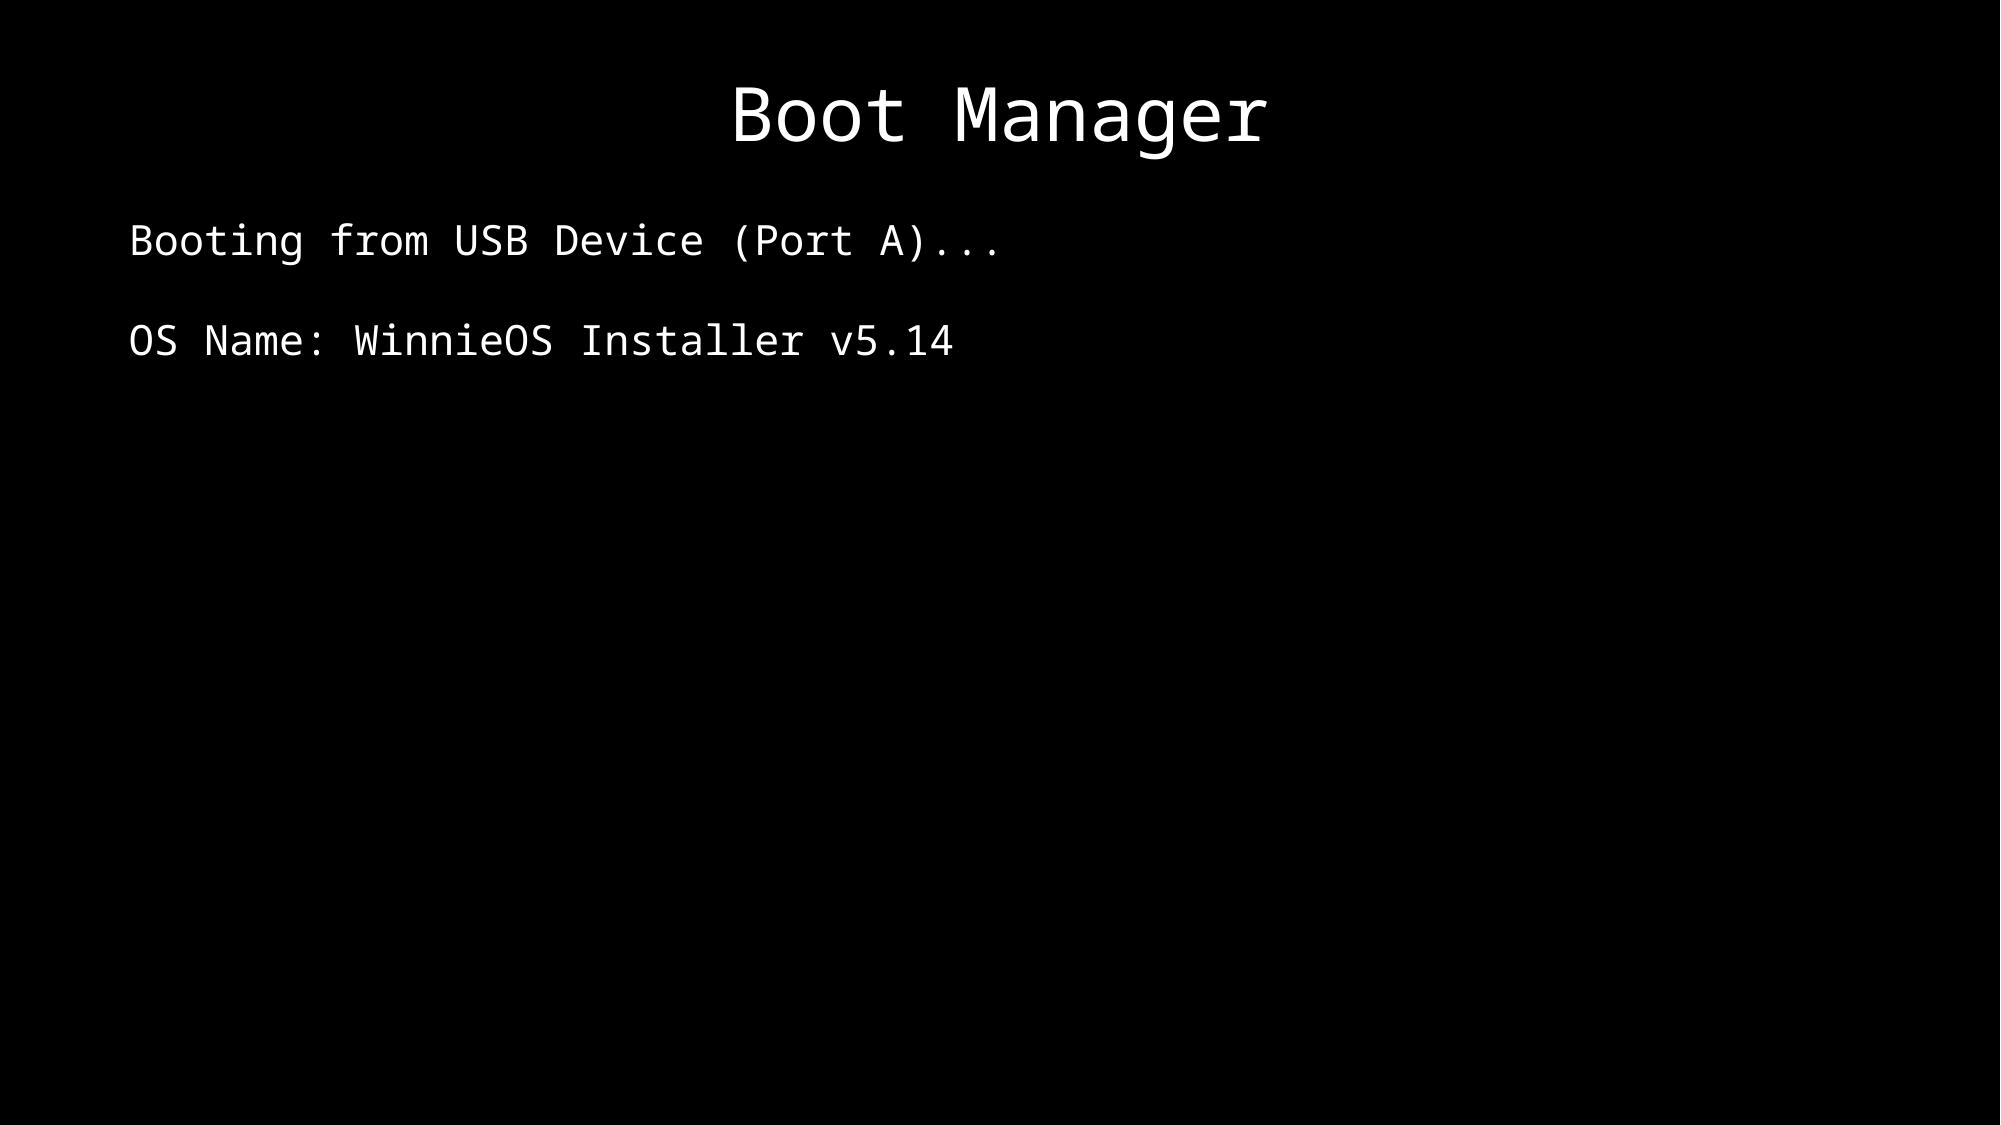

Boot Manager
Booting from USB Device (Port A)...

OS Name: WinnieOS Installer v5.14